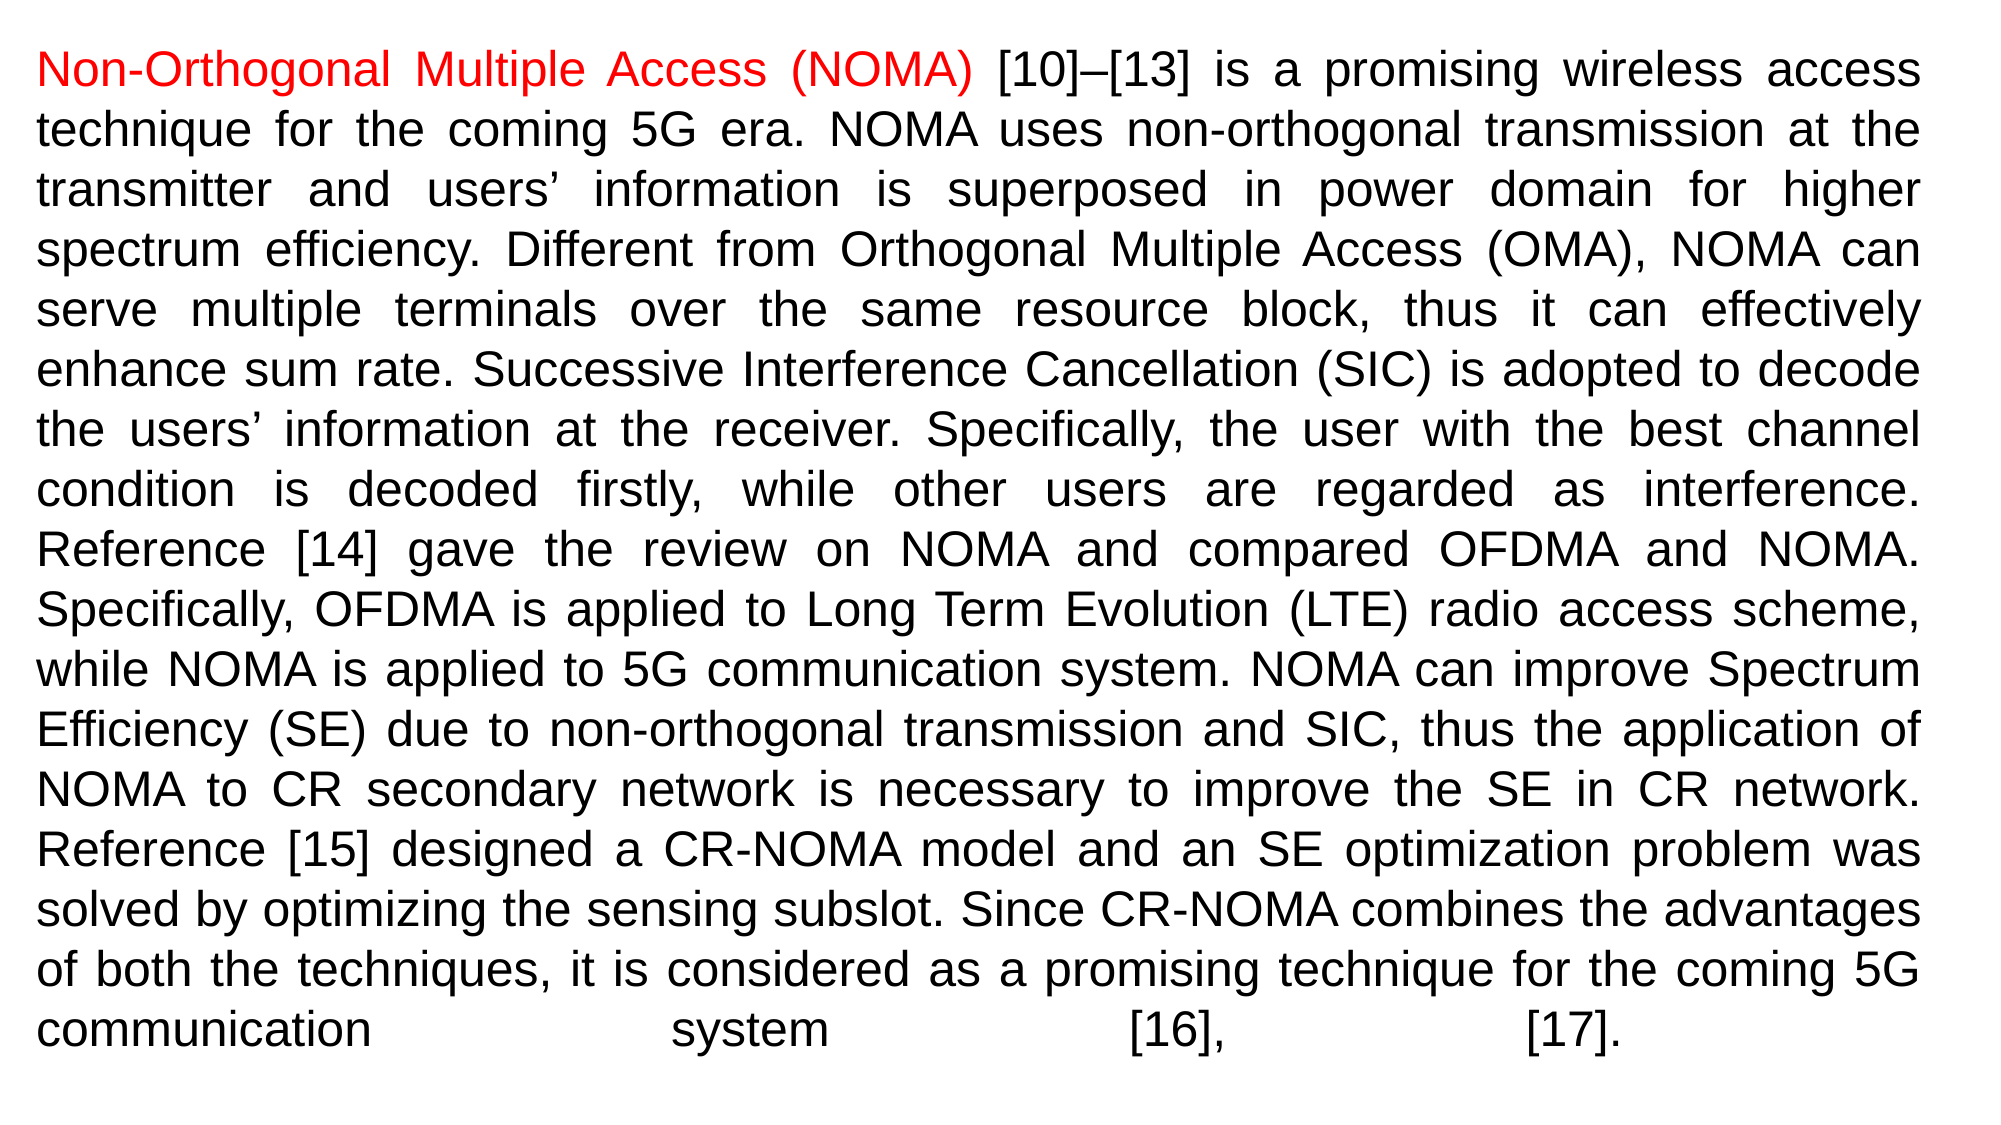

Non-Orthogonal Multiple Access (NOMA) [10]–[13] is a promising wireless access technique for the coming 5G era. NOMA uses non-orthogonal transmission at the transmitter and users’ information is superposed in power domain for higher spectrum efficiency. Different from Orthogonal Multiple Access (OMA), NOMA can serve multiple terminals over the same resource block, thus it can effectively enhance sum rate. Successive Interference Cancellation (SIC) is adopted to decode the users’ information at the receiver. Specifically, the user with the best channel condition is decoded firstly, while other users are regarded as interference. Reference [14] gave the review on NOMA and compared OFDMA and NOMA.
Specifically, OFDMA is applied to Long Term Evolution (LTE) radio access scheme, while NOMA is applied to 5G communication system. NOMA can improve Spectrum Efficiency (SE) due to non-orthogonal transmission and SIC, thus the application of NOMA to CR secondary network is necessary to improve the SE in CR network. Reference [15] designed a CR-NOMA model and an SE optimization problem was solved by optimizing the sensing subslot. Since CR-NOMA combines the advantages of both the techniques, it is considered as a promising technique for the coming 5G communication system [16], [17].